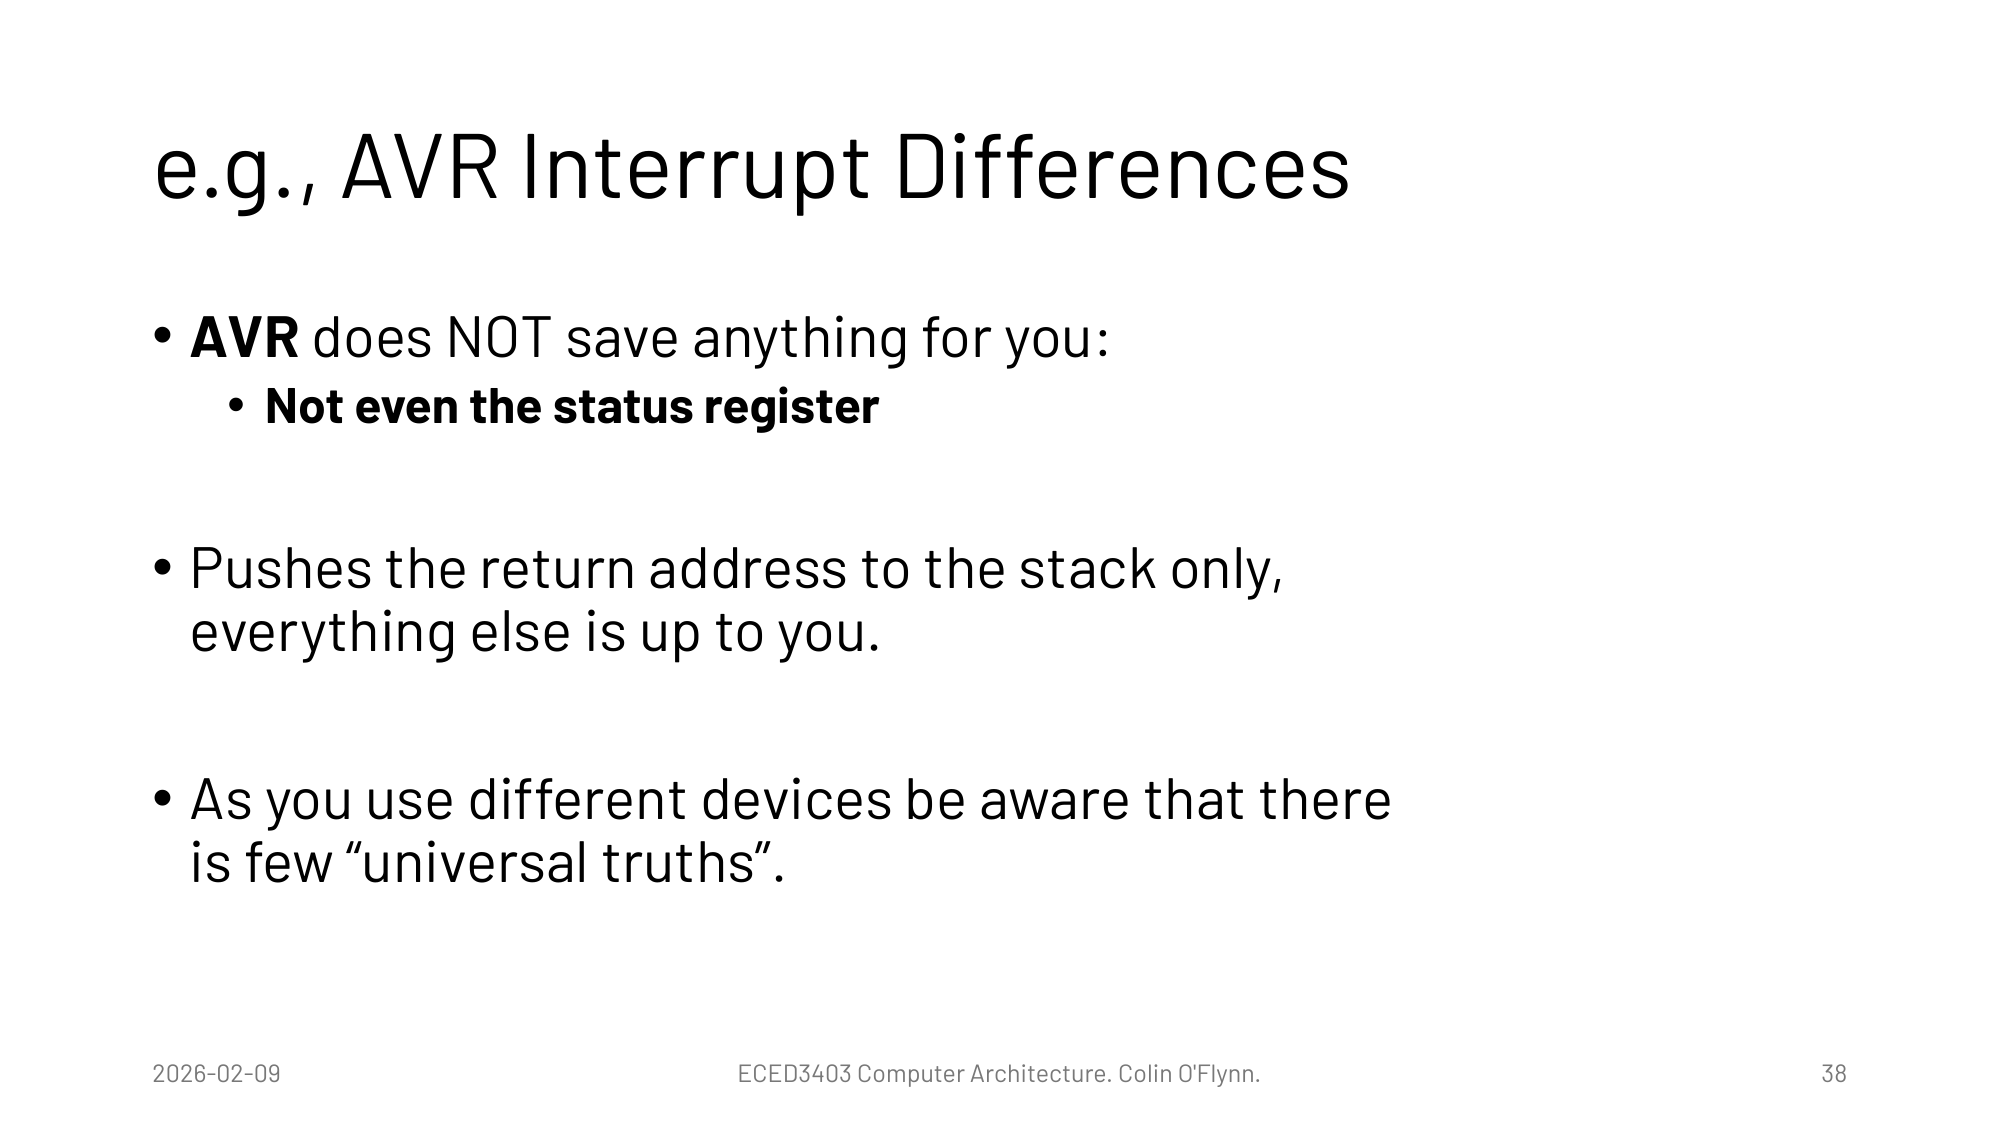

# e.g., AVR Interrupt Differences
AVR does NOT save anything for you:
Not even the status register

Pushes the return address to the stack only, everything else is up to you.

As you use different devices be aware that there is few “universal truths”.
2026-02-09
ECED3403 Computer Architecture. Colin O'Flynn.
38